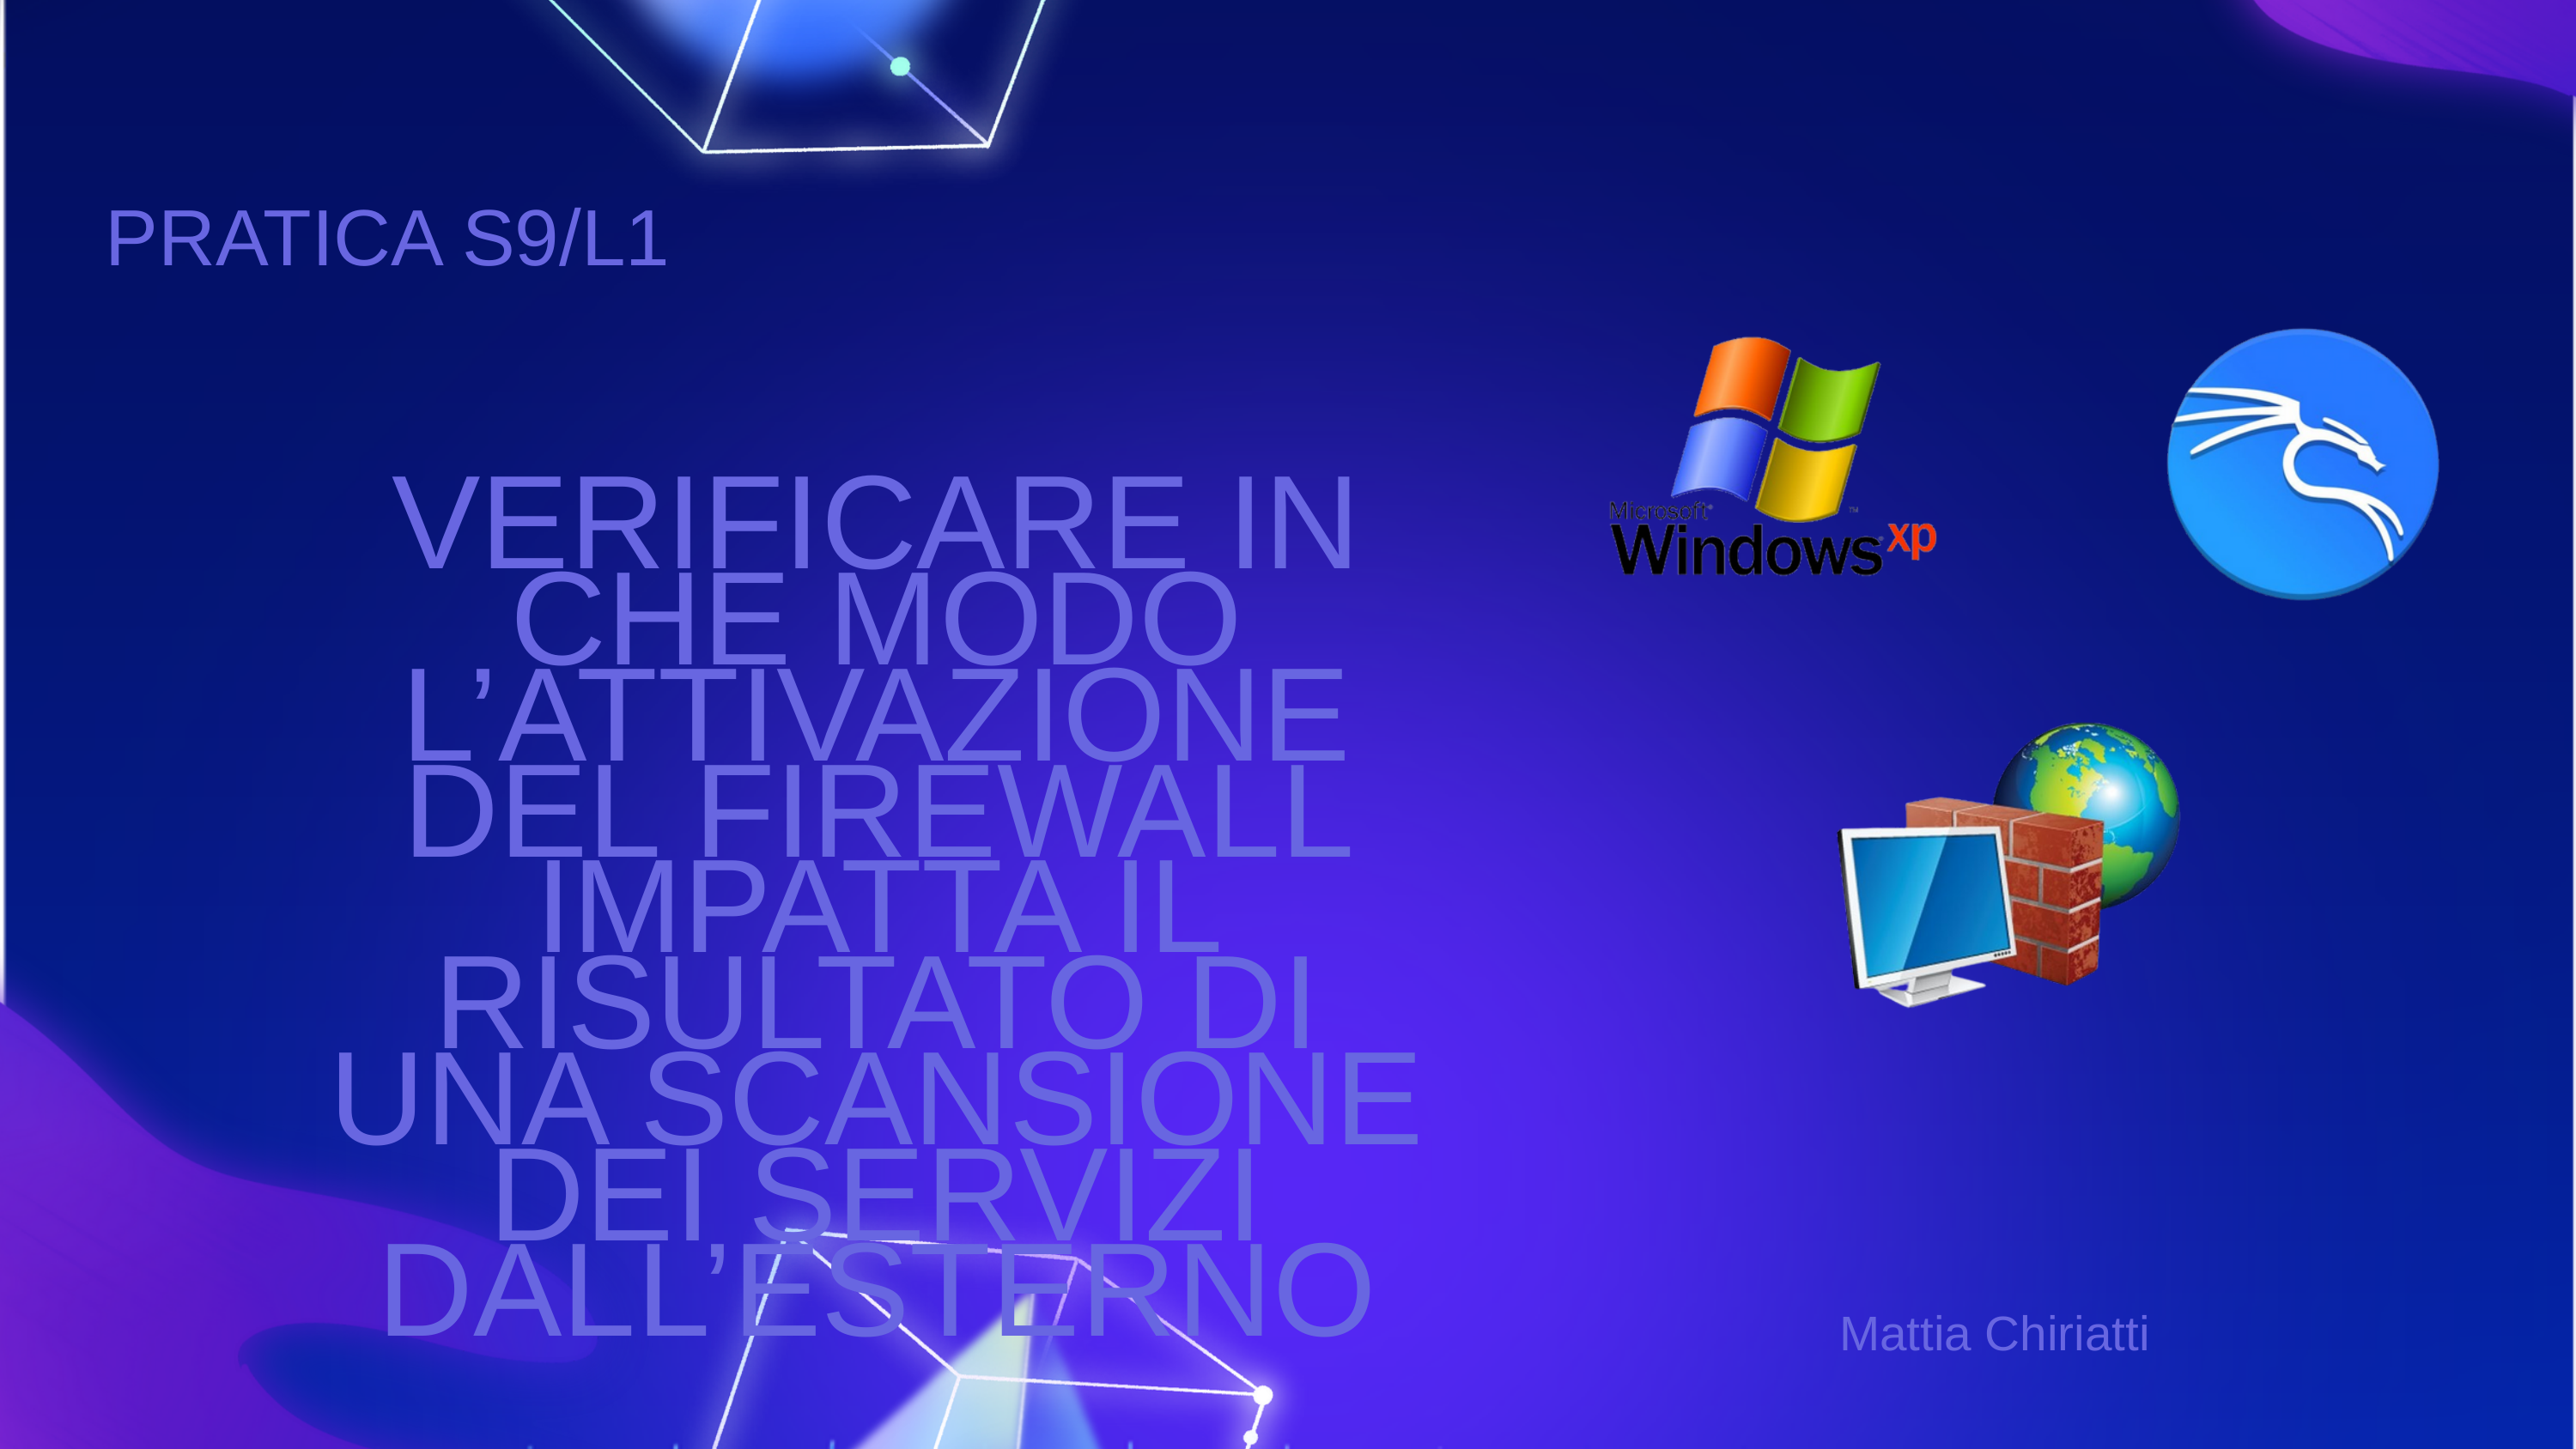

PRATICA S9/L1

VERIFICARE IN CHE MODO L’ATTIVAZIONE DEL FIREWALL IMPATTA IL RISULTATO DI UNA SCANSIONE DEI SERVIZI DALL’ESTERNO

Mattia Chiriatti